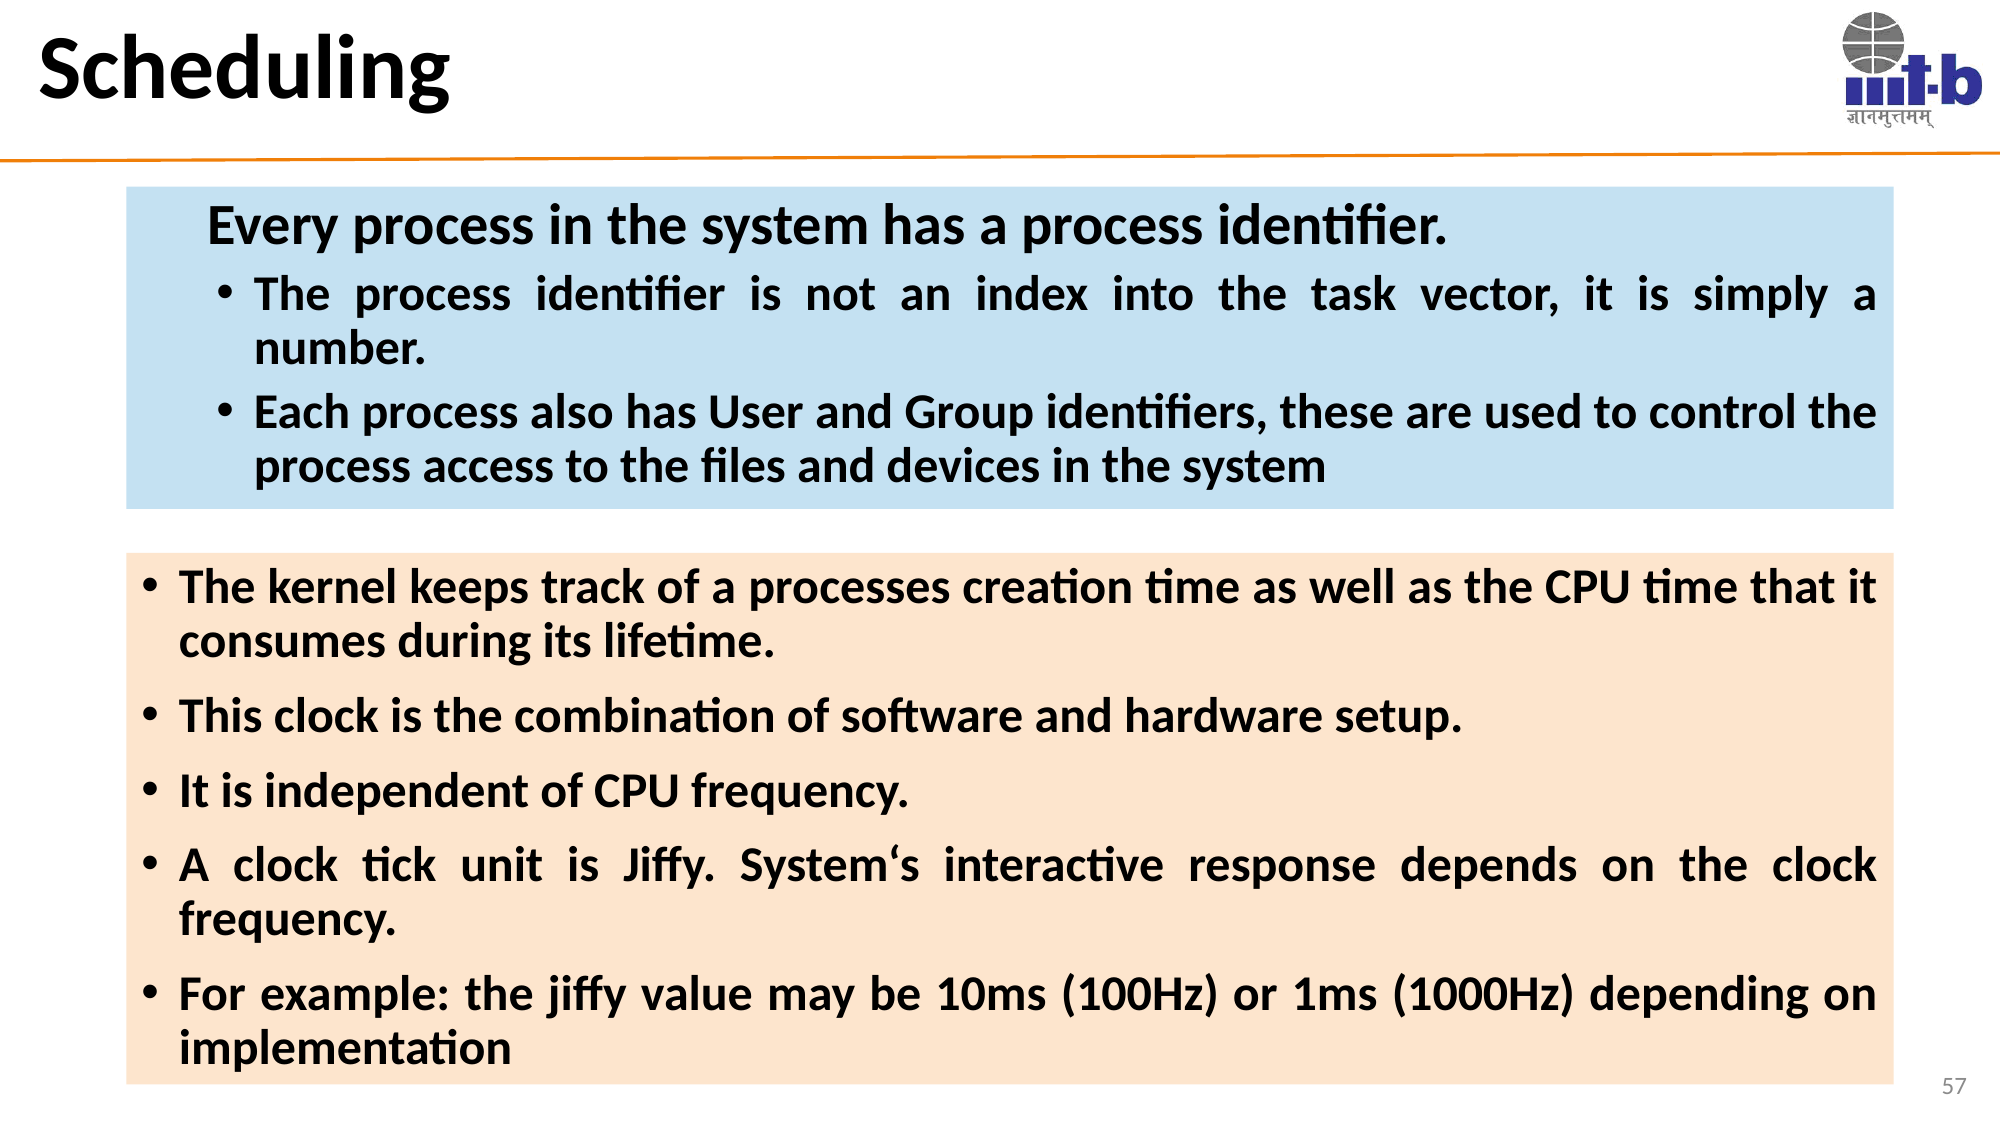

# Scheduling
     Every process in the system has a process identifier.
The process identifier is not an index into the task vector, it is simply a number.
Each process also has User and Group identifiers, these are used to control the process access to the files and devices in the system

The kernel keeps track of a processes creation time as well as the CPU time that it consumes during its lifetime.
This clock is the combination of software and hardware setup.
It is independent of CPU frequency.
A clock tick unit is Jiffy. System‘s interactive response depends on the clock frequency.
For example: the jiffy value may be 10ms (100Hz) or 1ms (1000Hz) depending on implementation
57